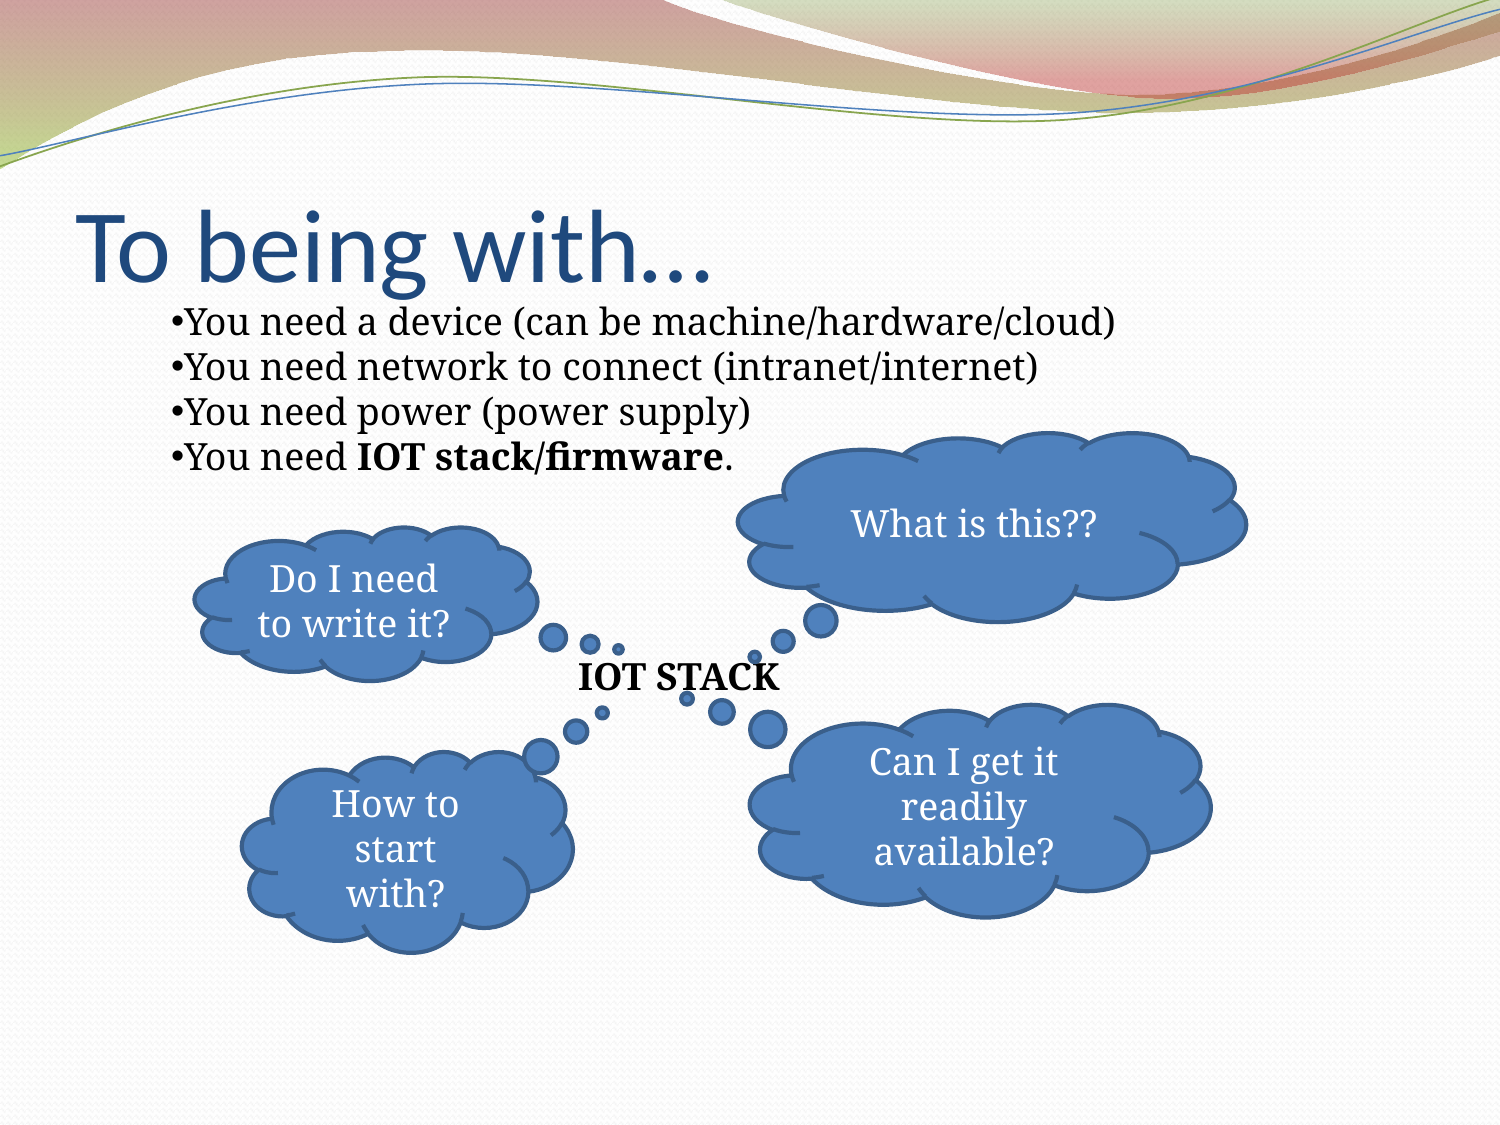

# To being with…
You need a device (can be machine/hardware/cloud)
You need network to connect (intranet/internet)
You need power (power supply)
You need IOT stack/firmware.
What is this??
Do I need to write it?
IOT STACK
Can I get it readily available?
How to start with?